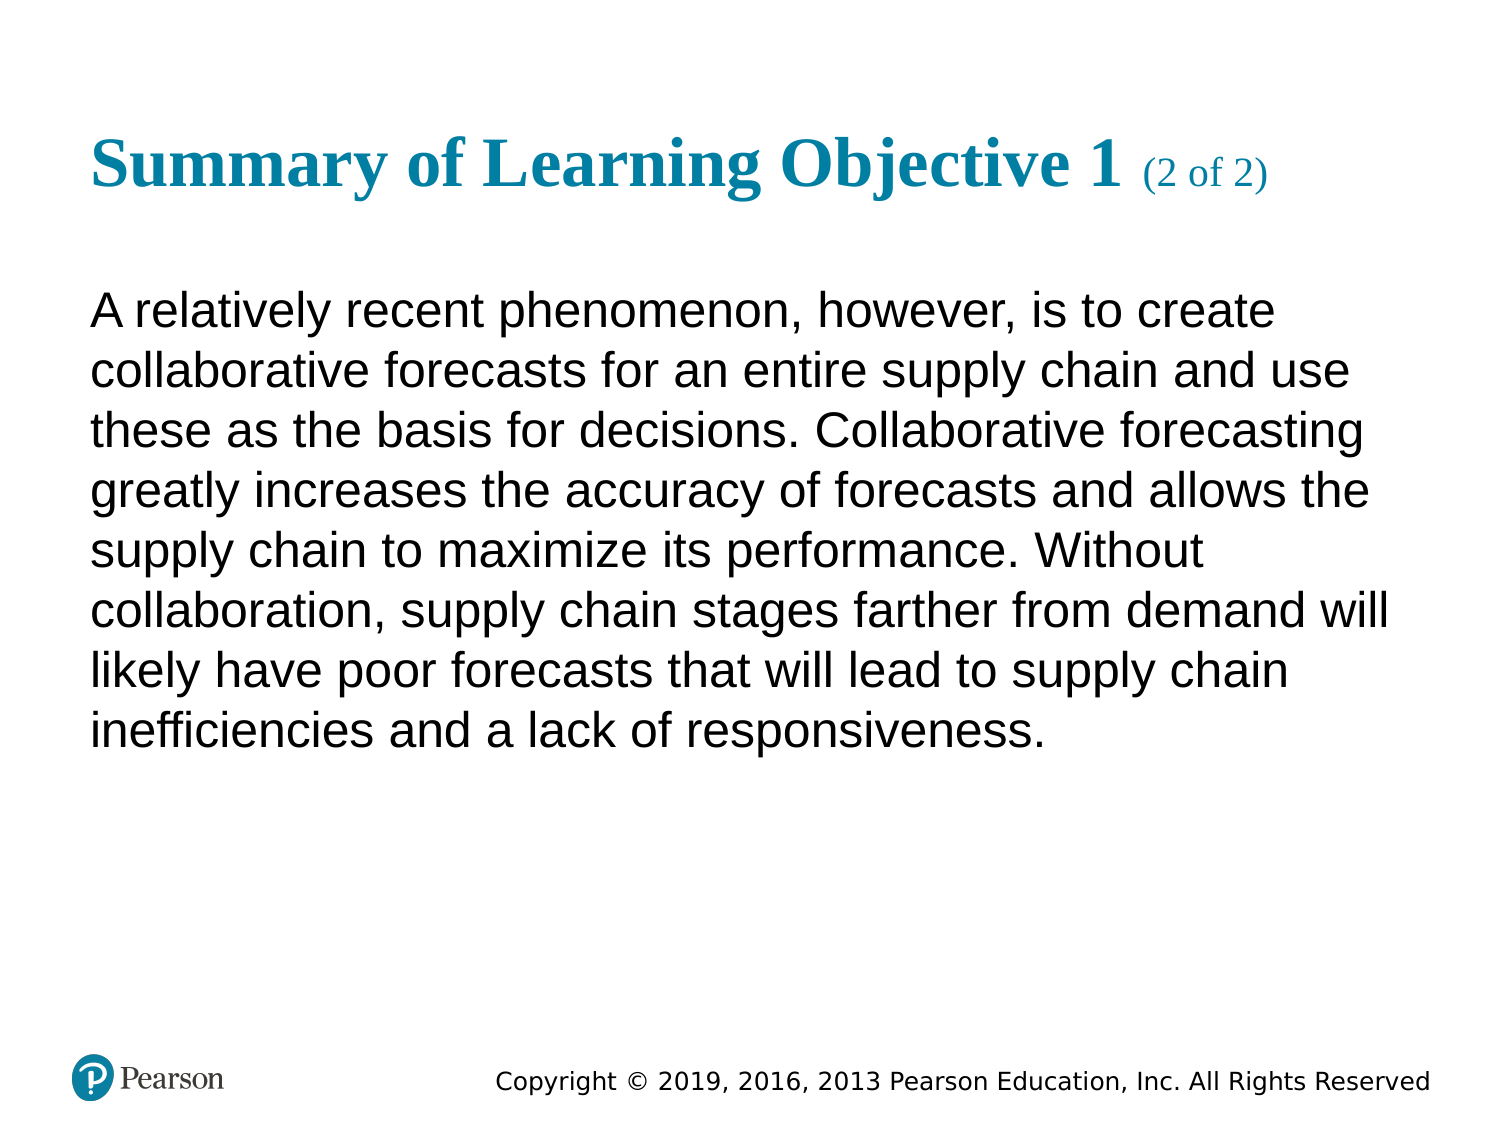

# Summary of Learning Objective 1 (2 of 2)
A relatively recent phenomenon, however, is to create collaborative forecasts for an entire supply chain and use these as the basis for decisions. Collaborative forecasting greatly increases the accuracy of forecasts and allows the supply chain to maximize its performance. Without collaboration, supply chain stages farther from demand will likely have poor forecasts that will lead to supply chain inefficiencies and a lack of responsiveness.